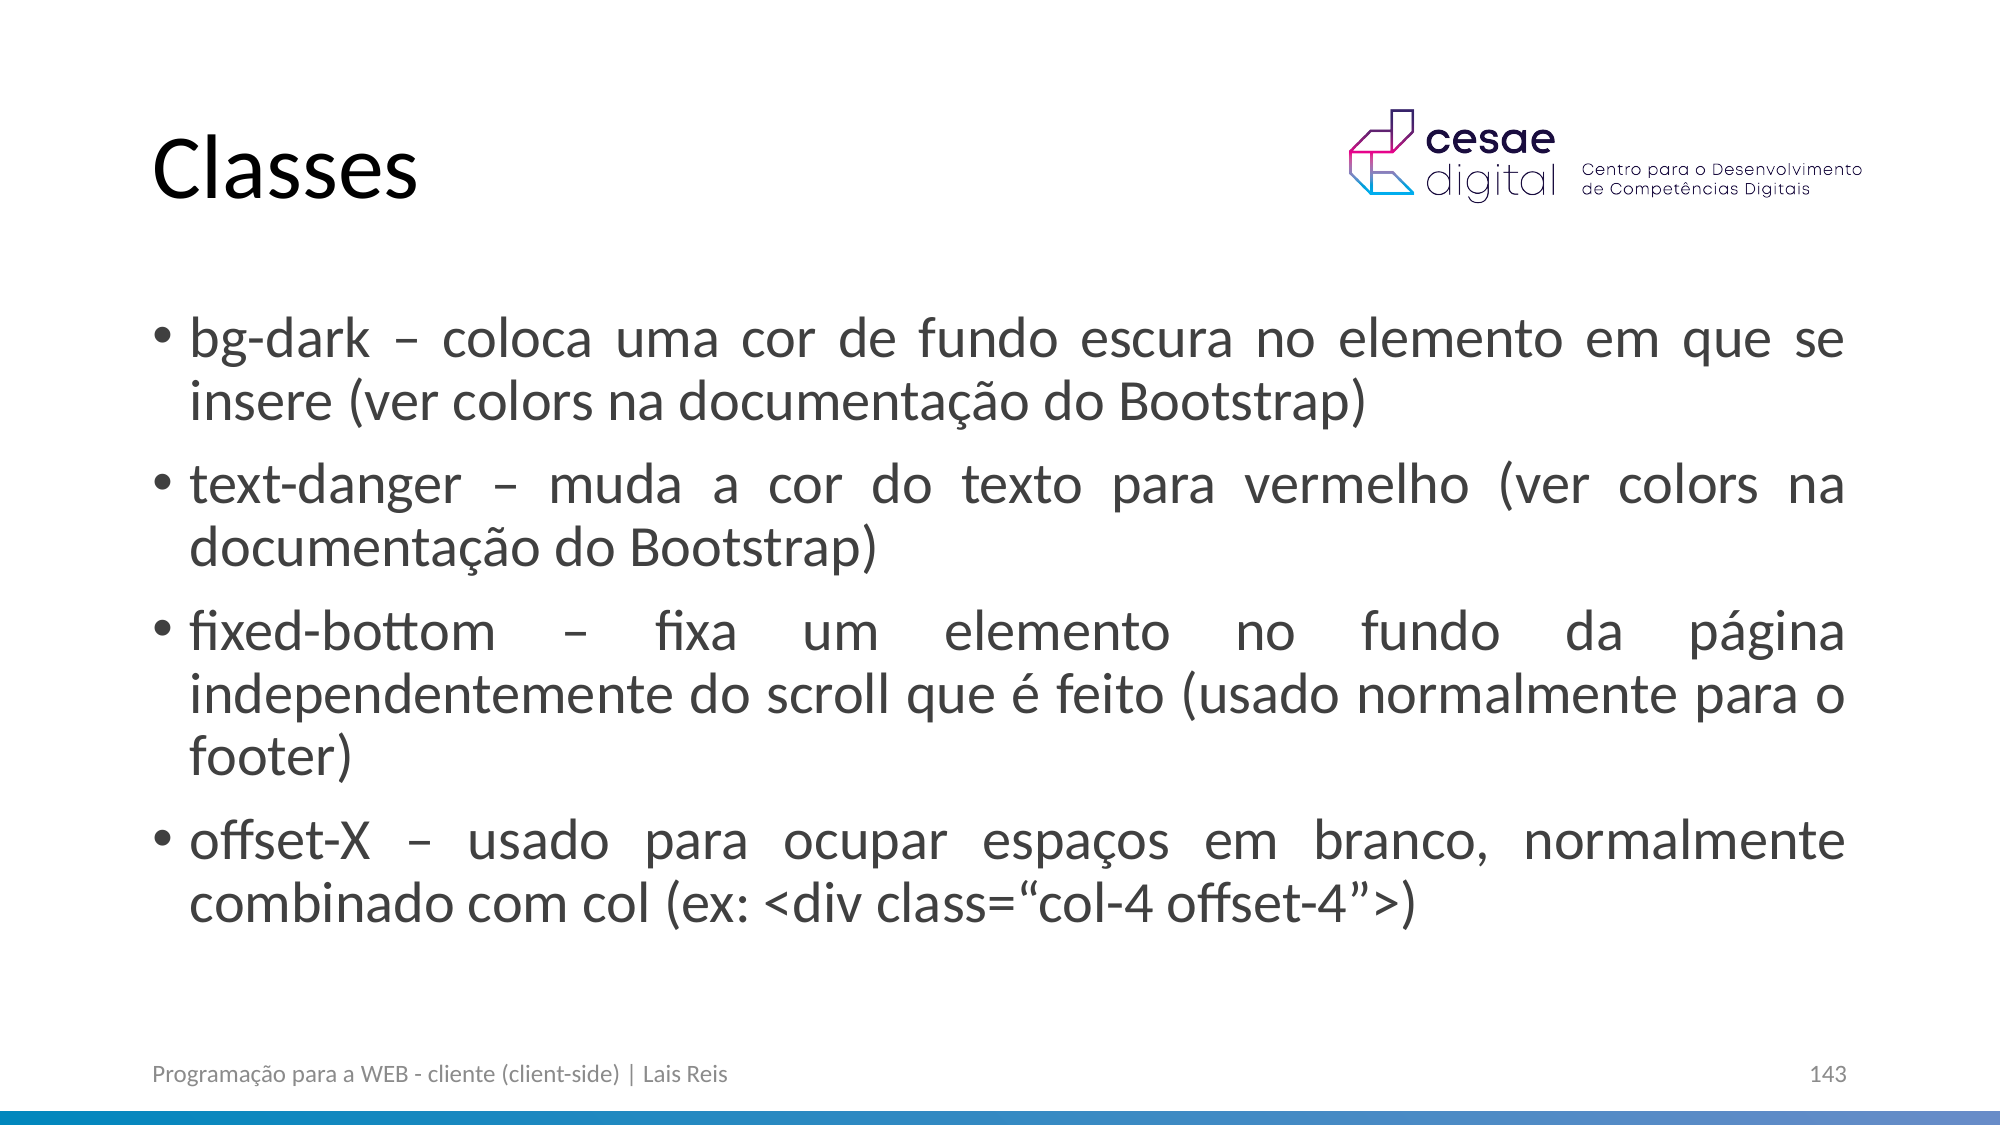

# Classes
bg-dark – coloca uma cor de fundo escura no elemento em que se insere (ver colors na documentação do Bootstrap)
text-danger – muda a cor do texto para vermelho (ver colors na documentação do Bootstrap)
fixed-bottom – fixa um elemento no fundo da página independentemente do scroll que é feito (usado normalmente para o footer)
offset-X – usado para ocupar espaços em branco, normalmente combinado com col (ex: <div class=“col-4 offset-4”>)
Programação para a WEB - cliente (client-side) | Lais Reis
143